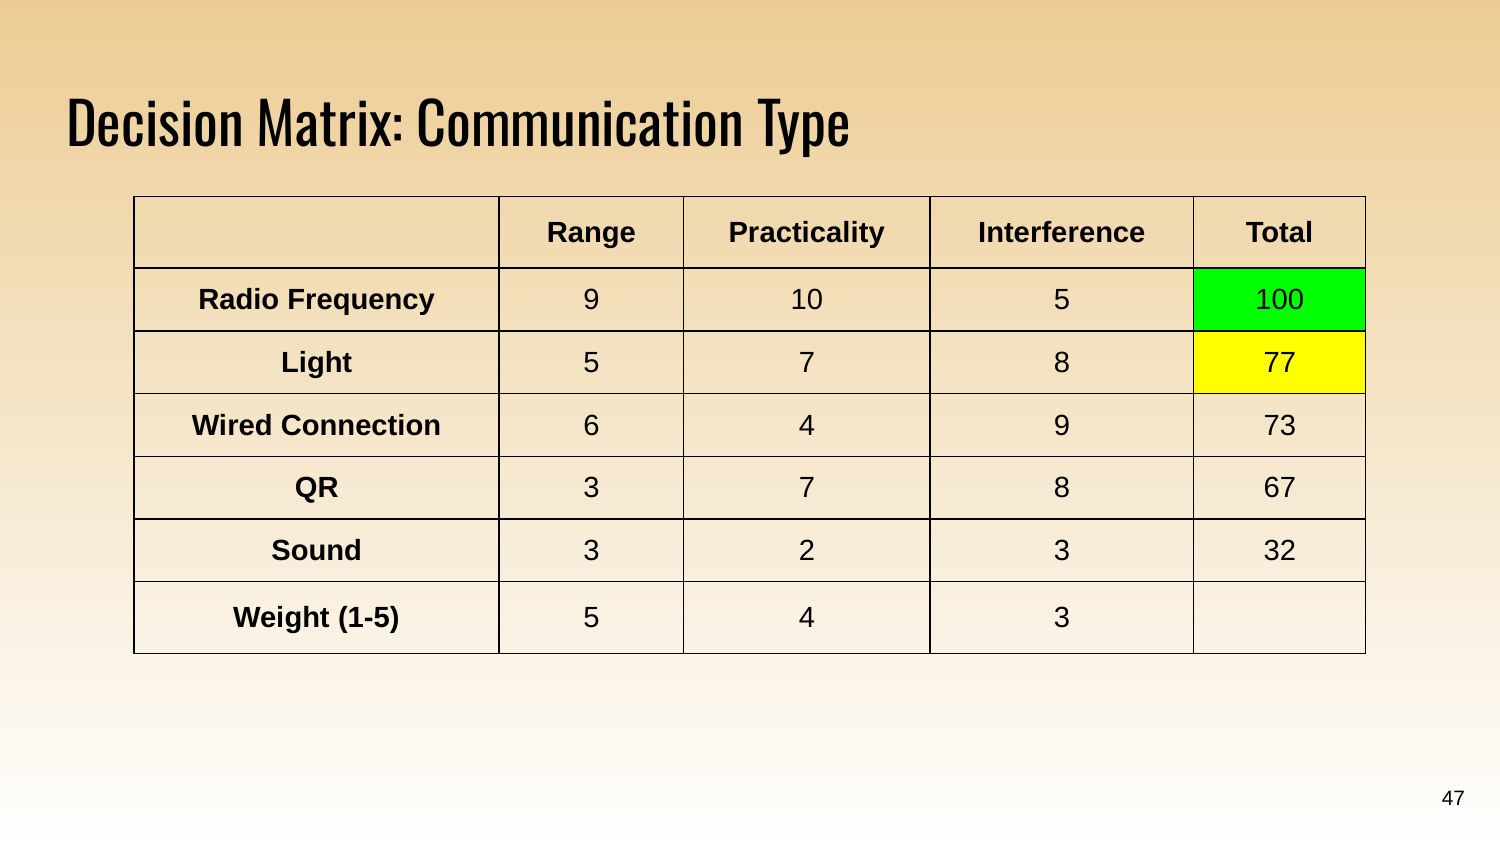

# Decision Matrix: Communication Type
|  | Range | Practicality | Interference | Total |
| --- | --- | --- | --- | --- |
| Radio Frequency | 9 | 10 | 5 | 100 |
| Light | 5 | 7 | 8 | 77 |
| Wired Connection | 6 | 4 | 9 | 73 |
| QR | 3 | 7 | 8 | 67 |
| Sound | 3 | 2 | 3 | 32 |
| Weight (1-5) | 5 | 4 | 3 |  |
47